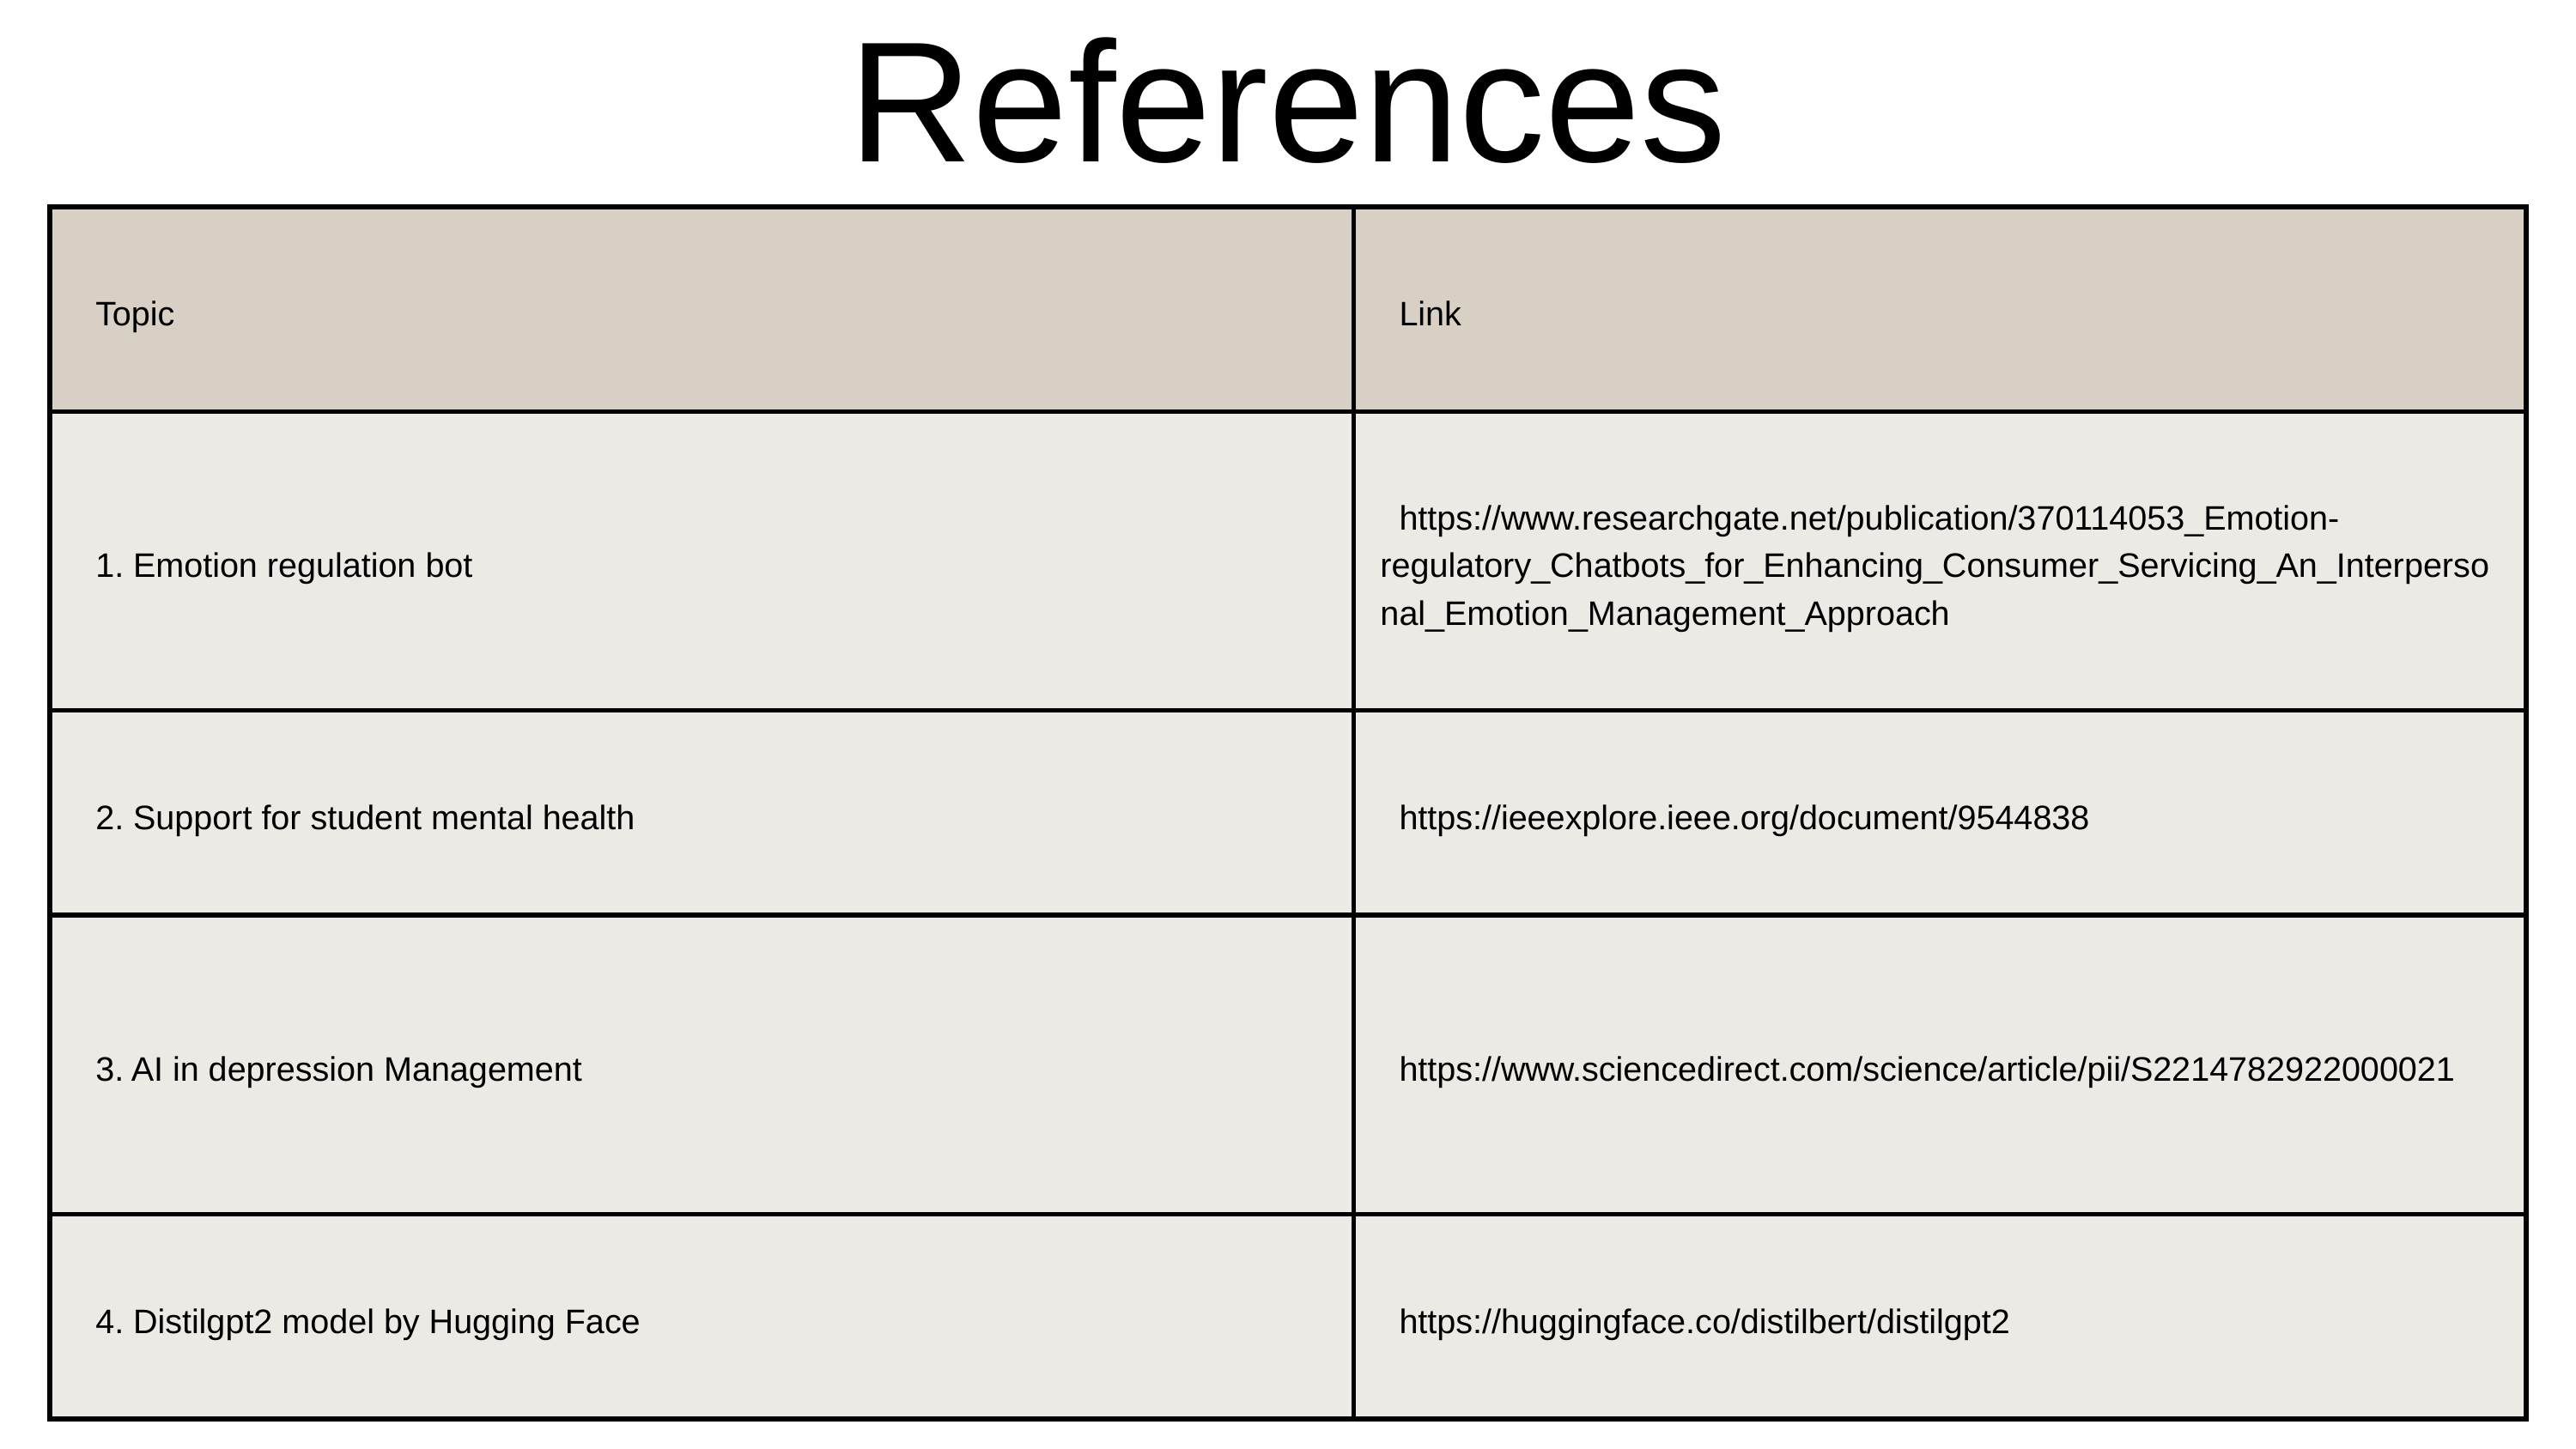

References
| Topic | Link |
| --- | --- |
| 1. Emotion regulation bot | https://www.researchgate.net/publication/370114053\_Emotion-regulatory\_Chatbots\_for\_Enhancing\_Consumer\_Servicing\_An\_Interpersonal\_Emotion\_Management\_Approach |
| 2. Support for student mental health | https://ieeexplore.ieee.org/document/9544838 |
| 3. AI in depression Management | https://www.sciencedirect.com/science/article/pii/S2214782922000021 |
| 4. Distilgpt2 model by Hugging Face | https://huggingface.co/distilbert/distilgpt2 |